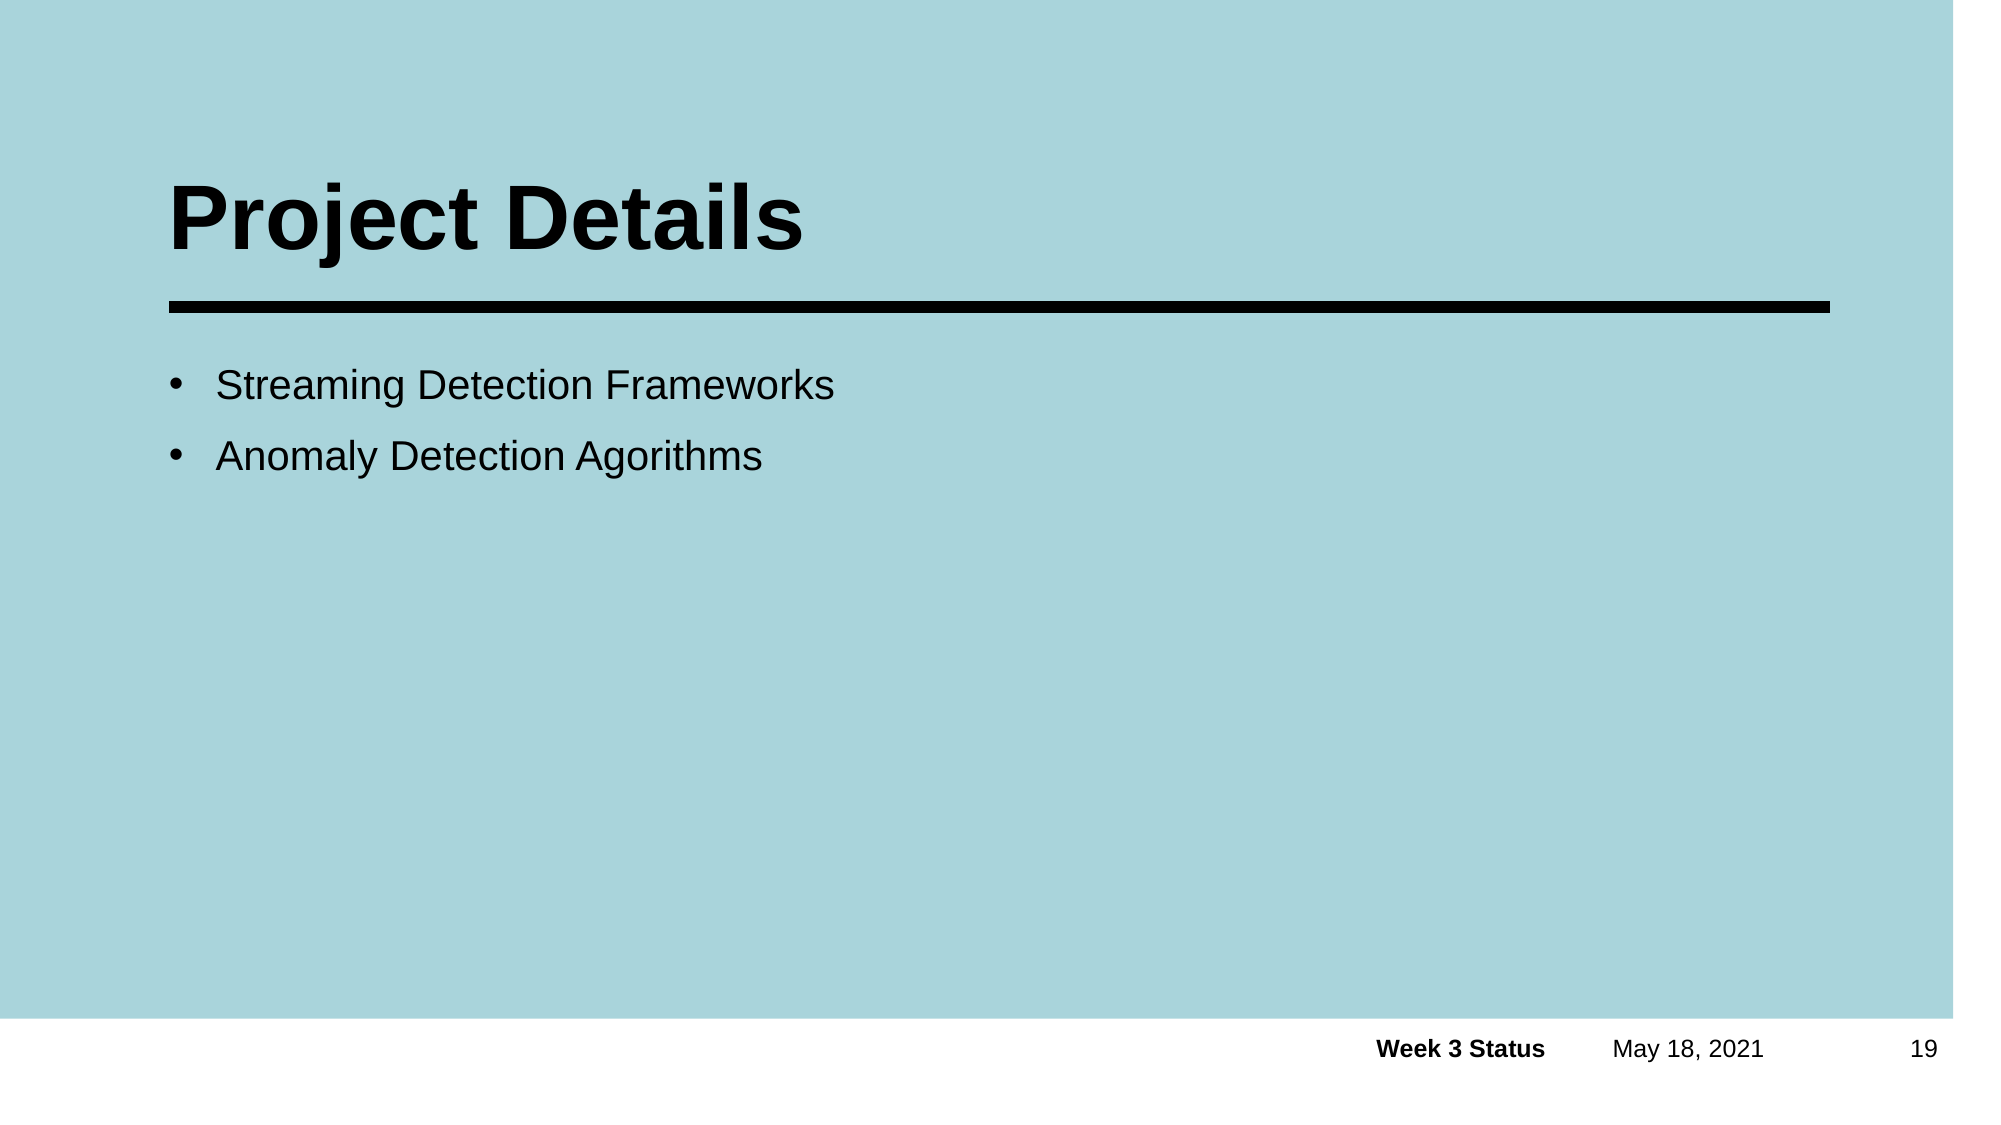

# Project Details
Streaming Detection Frameworks
Anomaly Detection Agorithms

May 18, 2021
19
Week 3 Status